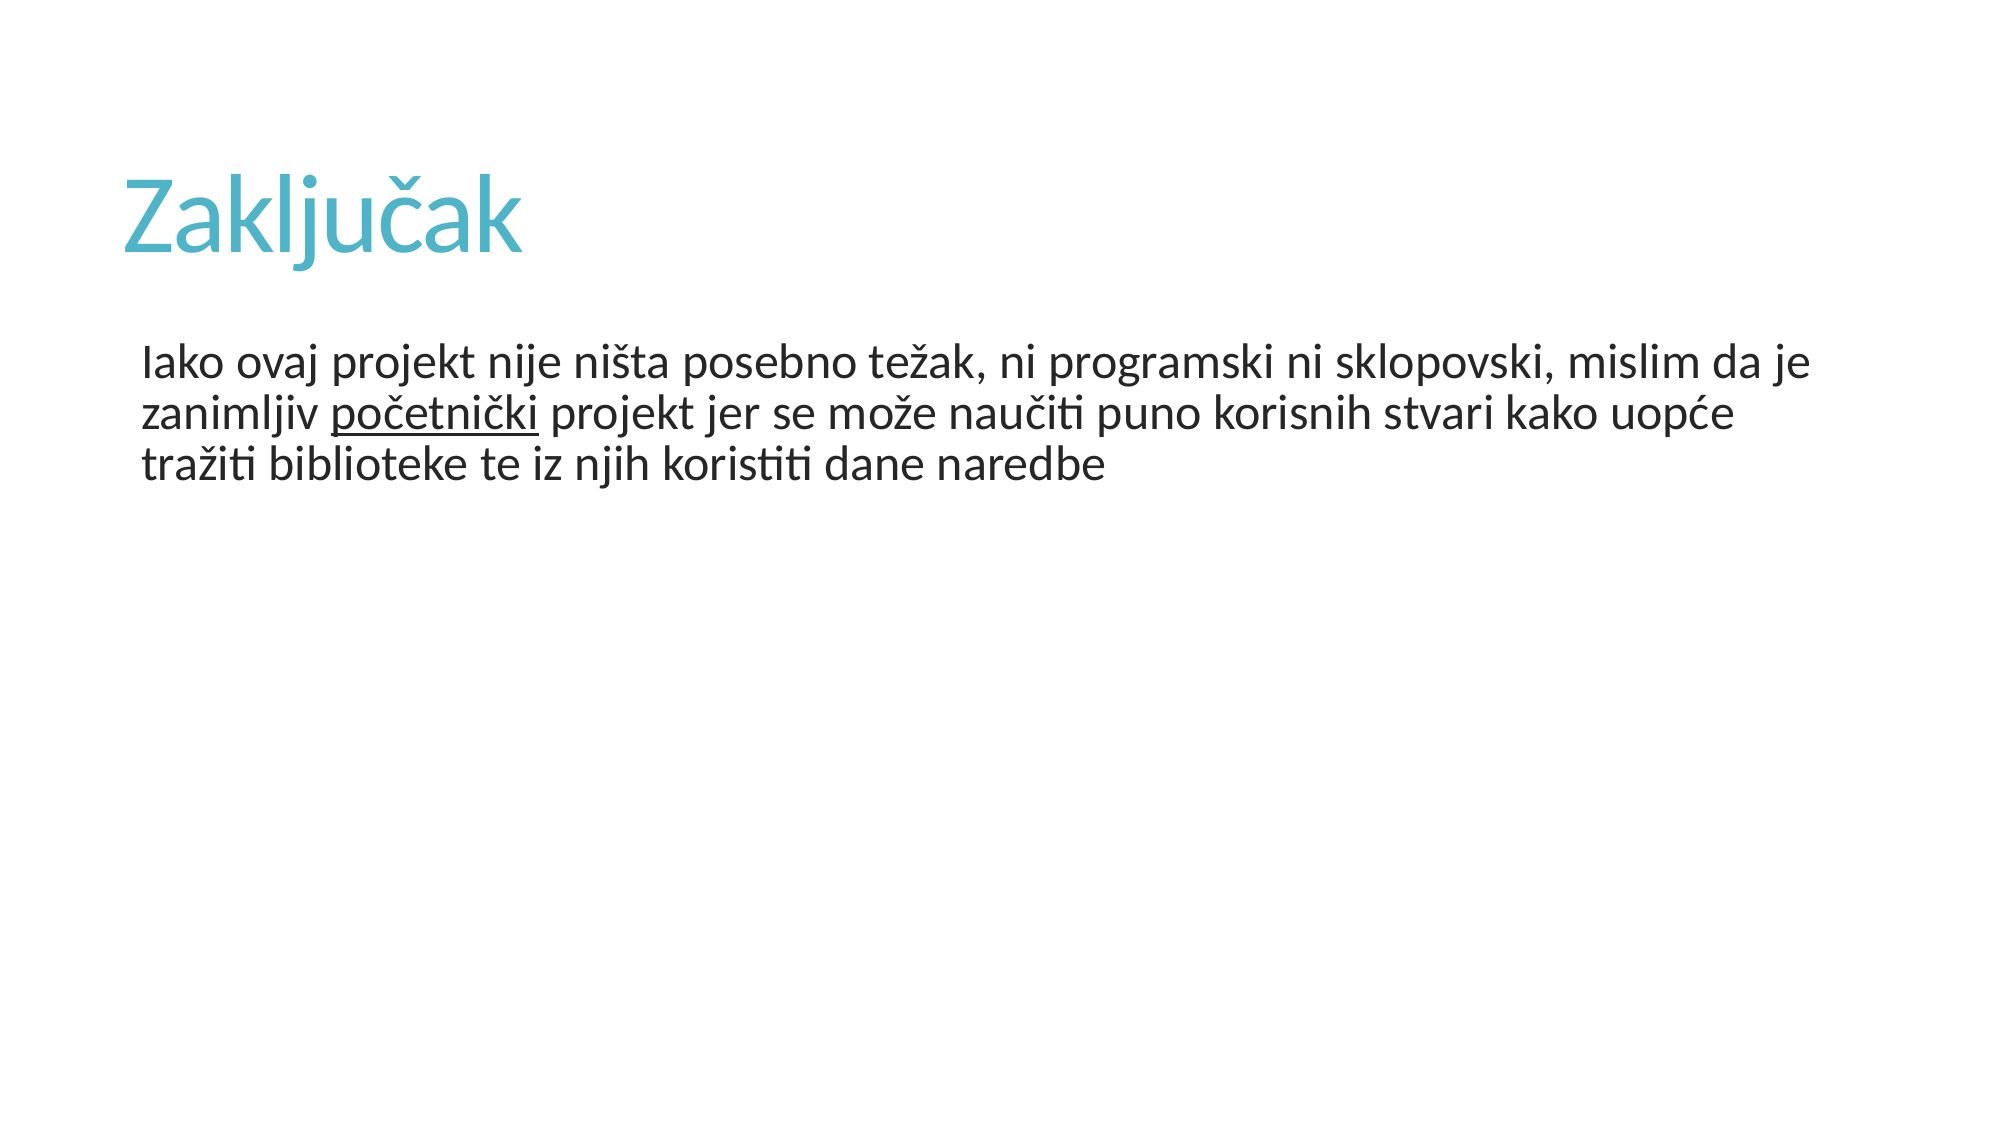

# Zaključak
Iako ovaj projekt nije ništa posebno težak, ni programski ni sklopovski, mislim da je zanimljiv početnički projekt jer se može naučiti puno korisnih stvari kako uopće tražiti biblioteke te iz njih koristiti dane naredbe